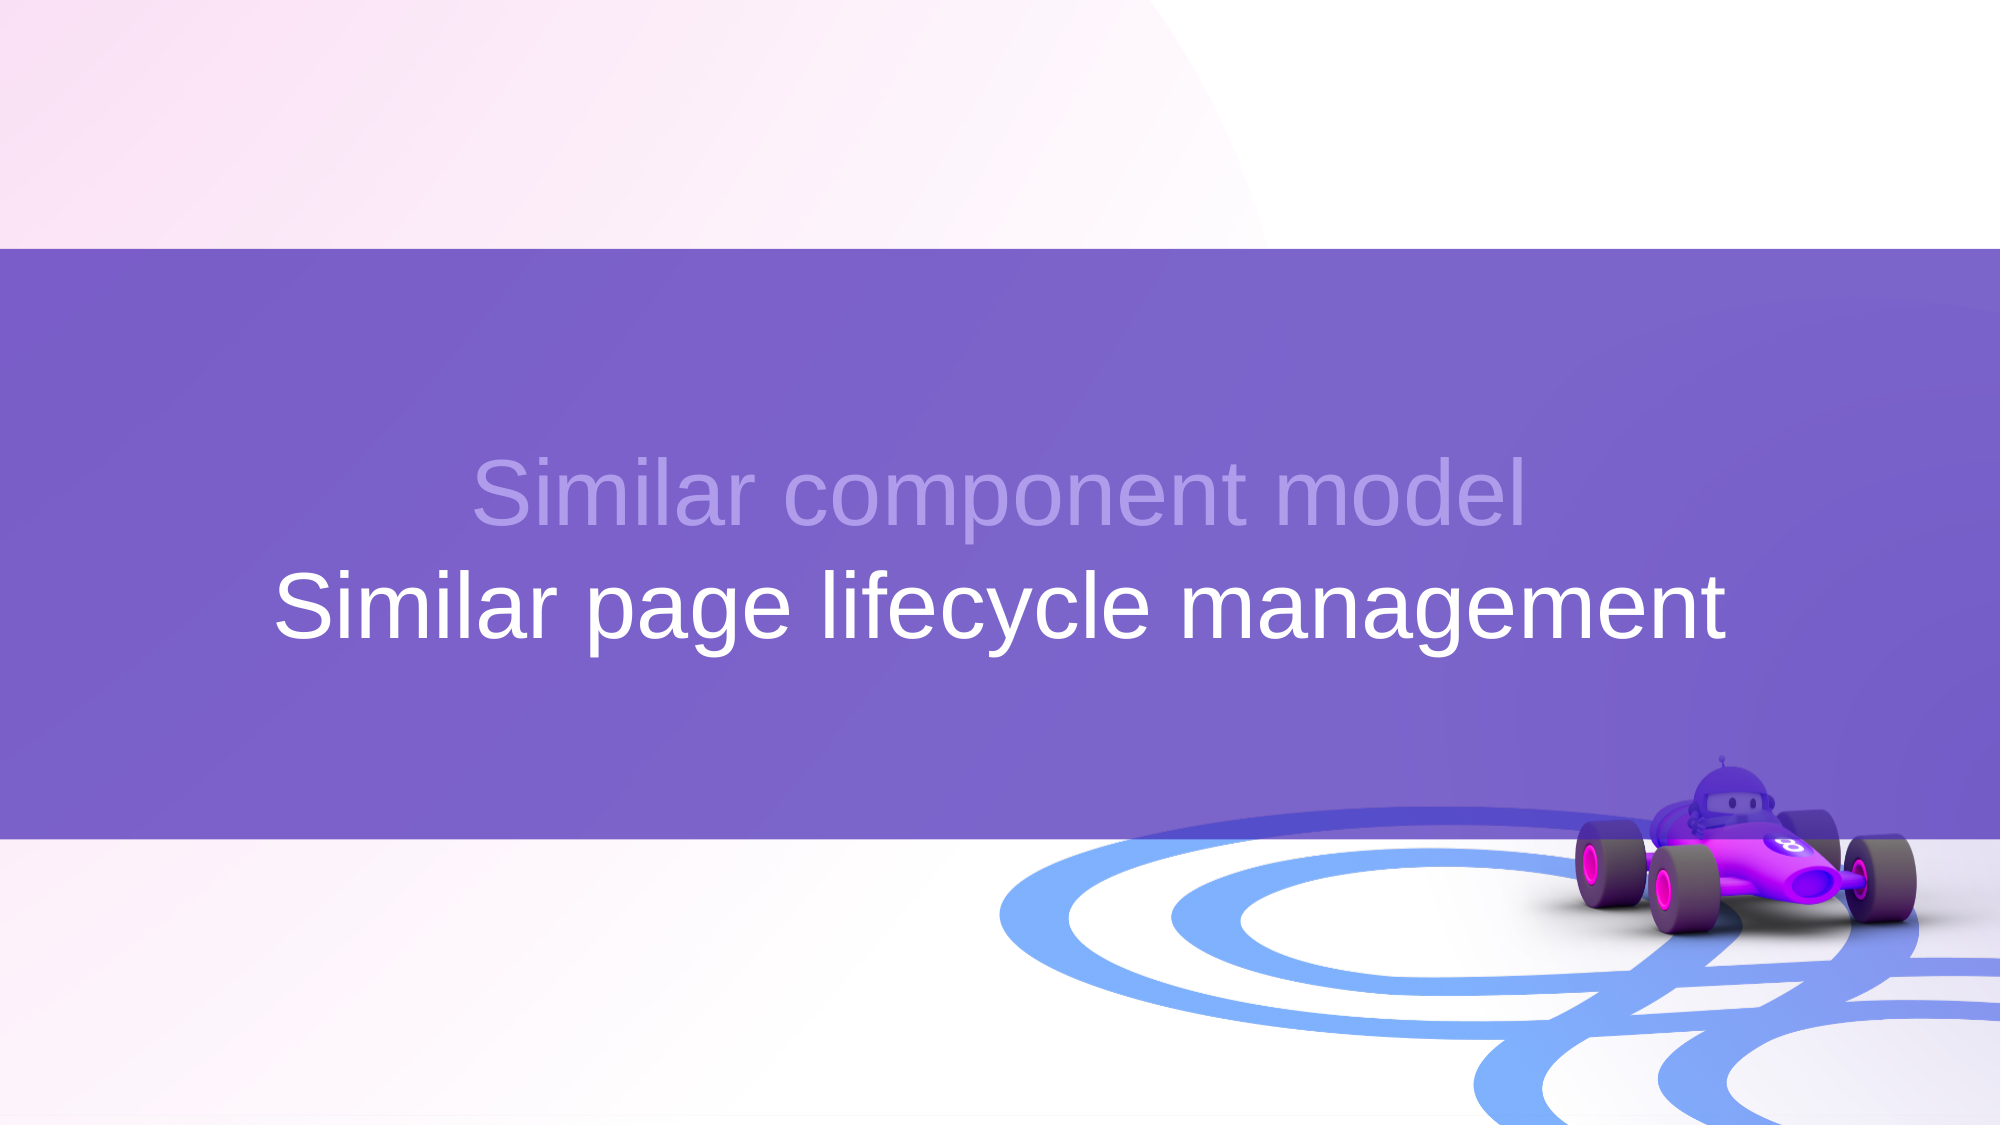

Similar component model
Similar page lifecycle management